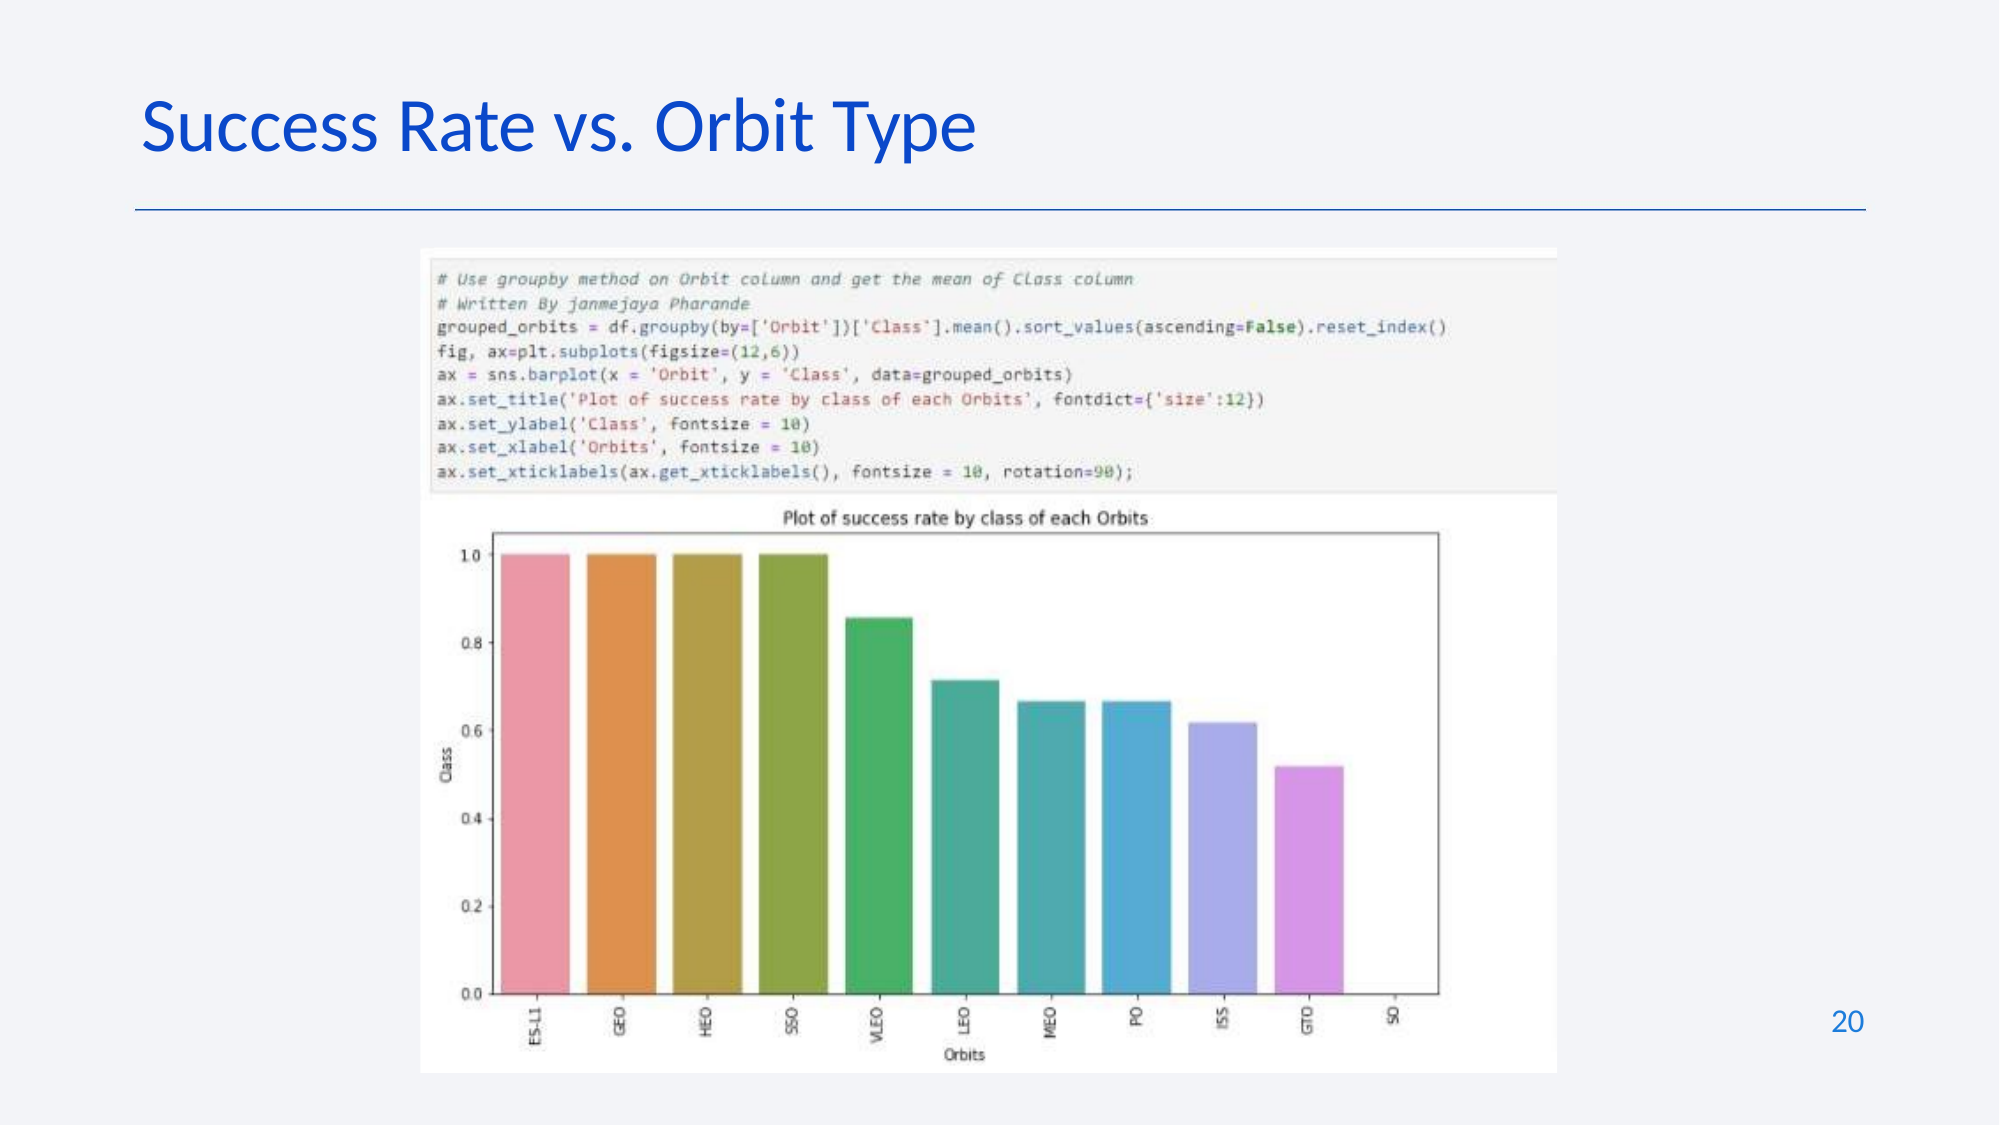

# Success Rate vs. Orbit Type

20